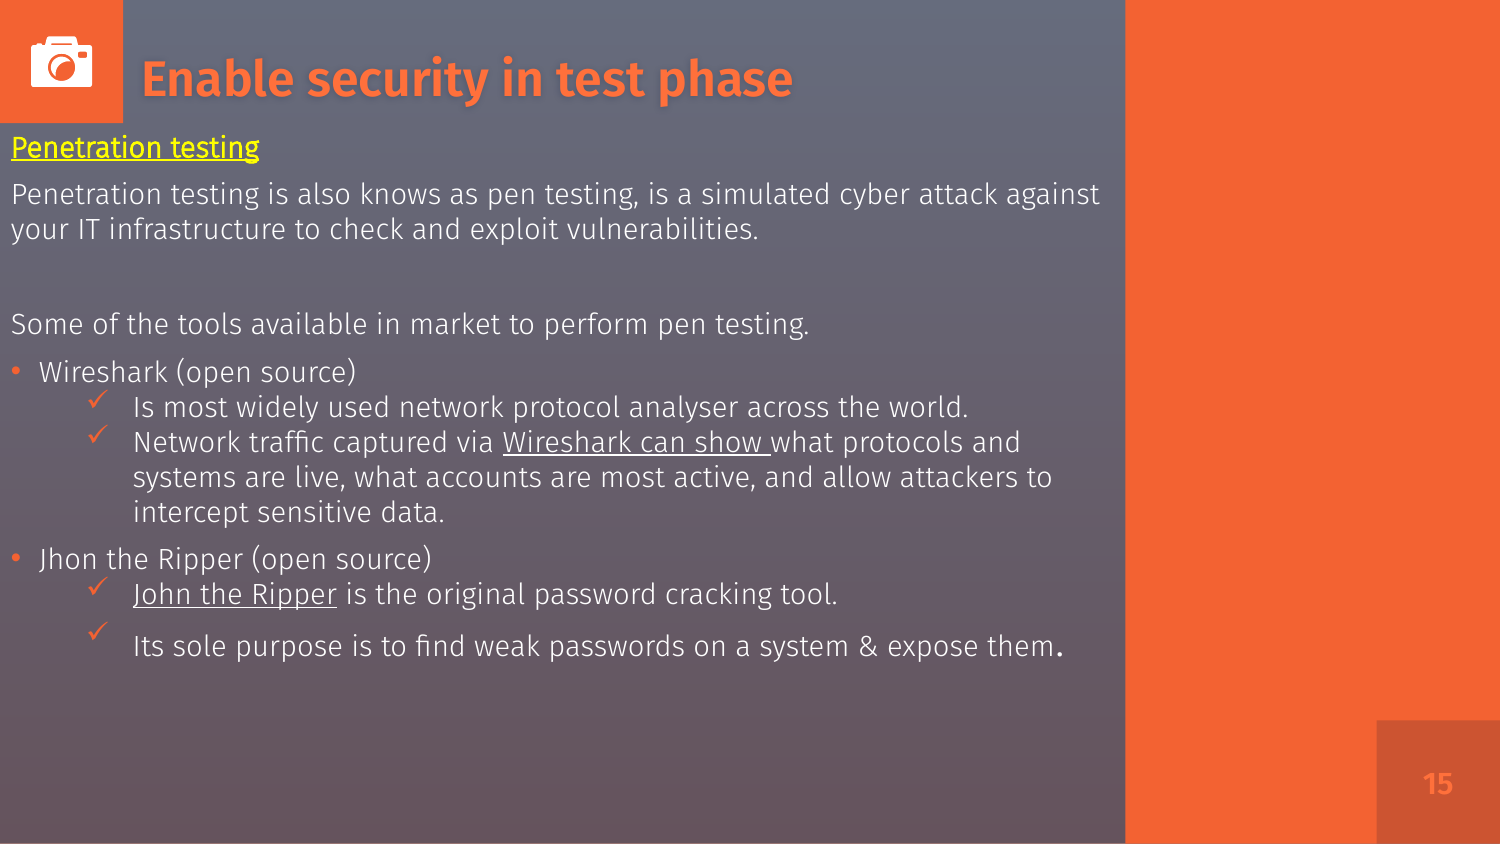

# Enable security in test phase

Penetration testing
Penetration testing is also knows as pen testing, is a simulated cyber attack against your IT infrastructure to check and exploit vulnerabilities.

Some of the tools available in market to perform pen testing.
Wireshark (open source)
Is most widely used network protocol analyser across the world.
Network traffic captured via Wireshark can show what protocols and systems are live, what accounts are most active, and allow attackers to intercept sensitive data.
Jhon the Ripper (open source)
John the Ripper is the original password cracking tool.
Its sole purpose is to find weak passwords on a system & expose them.

15